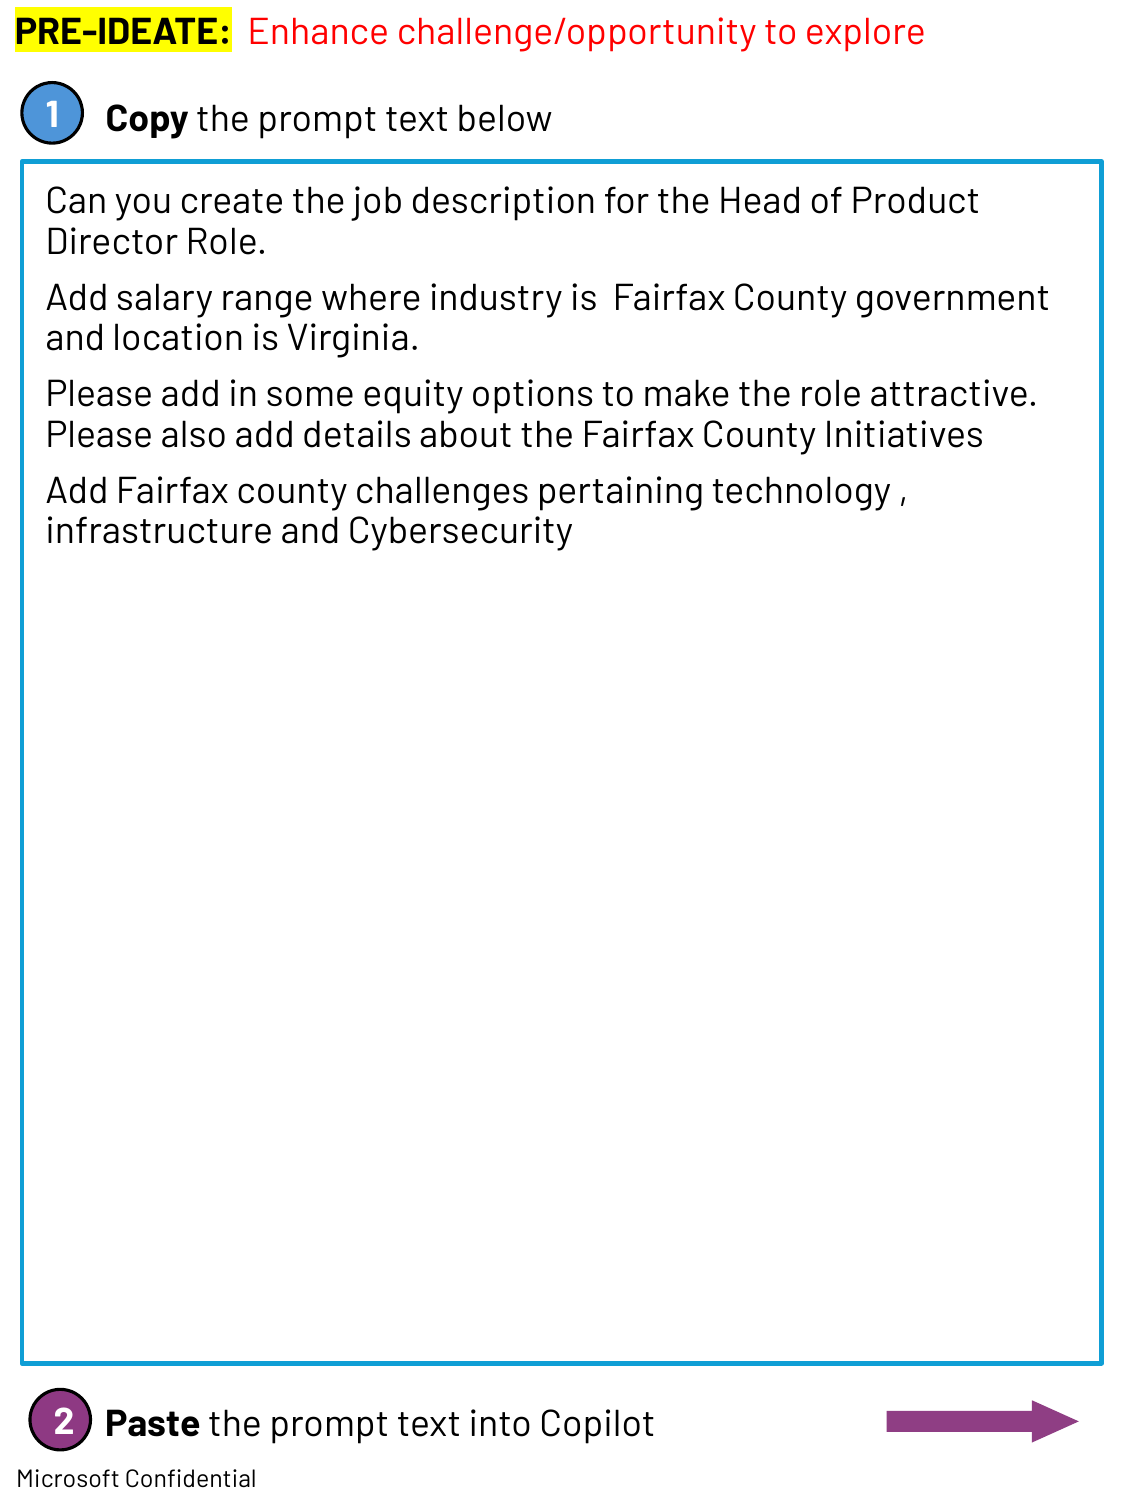

PRE-IDEATE:  Enhance challenge/opportunity to explore
Can you create the job description for the Head of Product Director Role.
Add salary range where industry is  Fairfax County government and location is Virginia.
Please add in some equity options to make the role attractive. Please also add details about the Fairfax County Initiatives
Add Fairfax county challenges pertaining technology , infrastructure and Cybersecurity